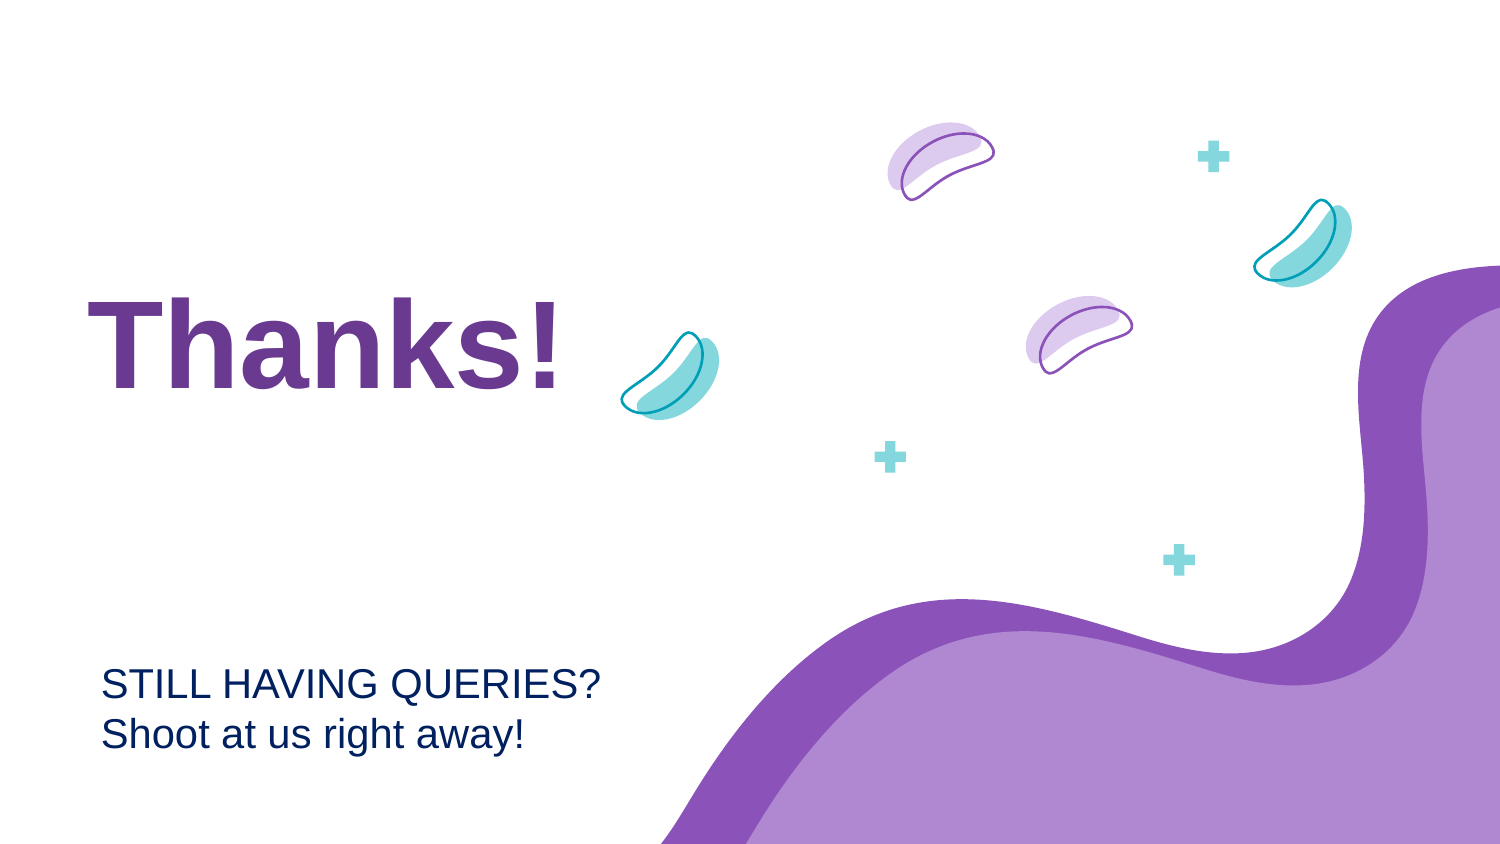

Thanks!

STILL HAVING QUERIES?
Shoot at us right away!